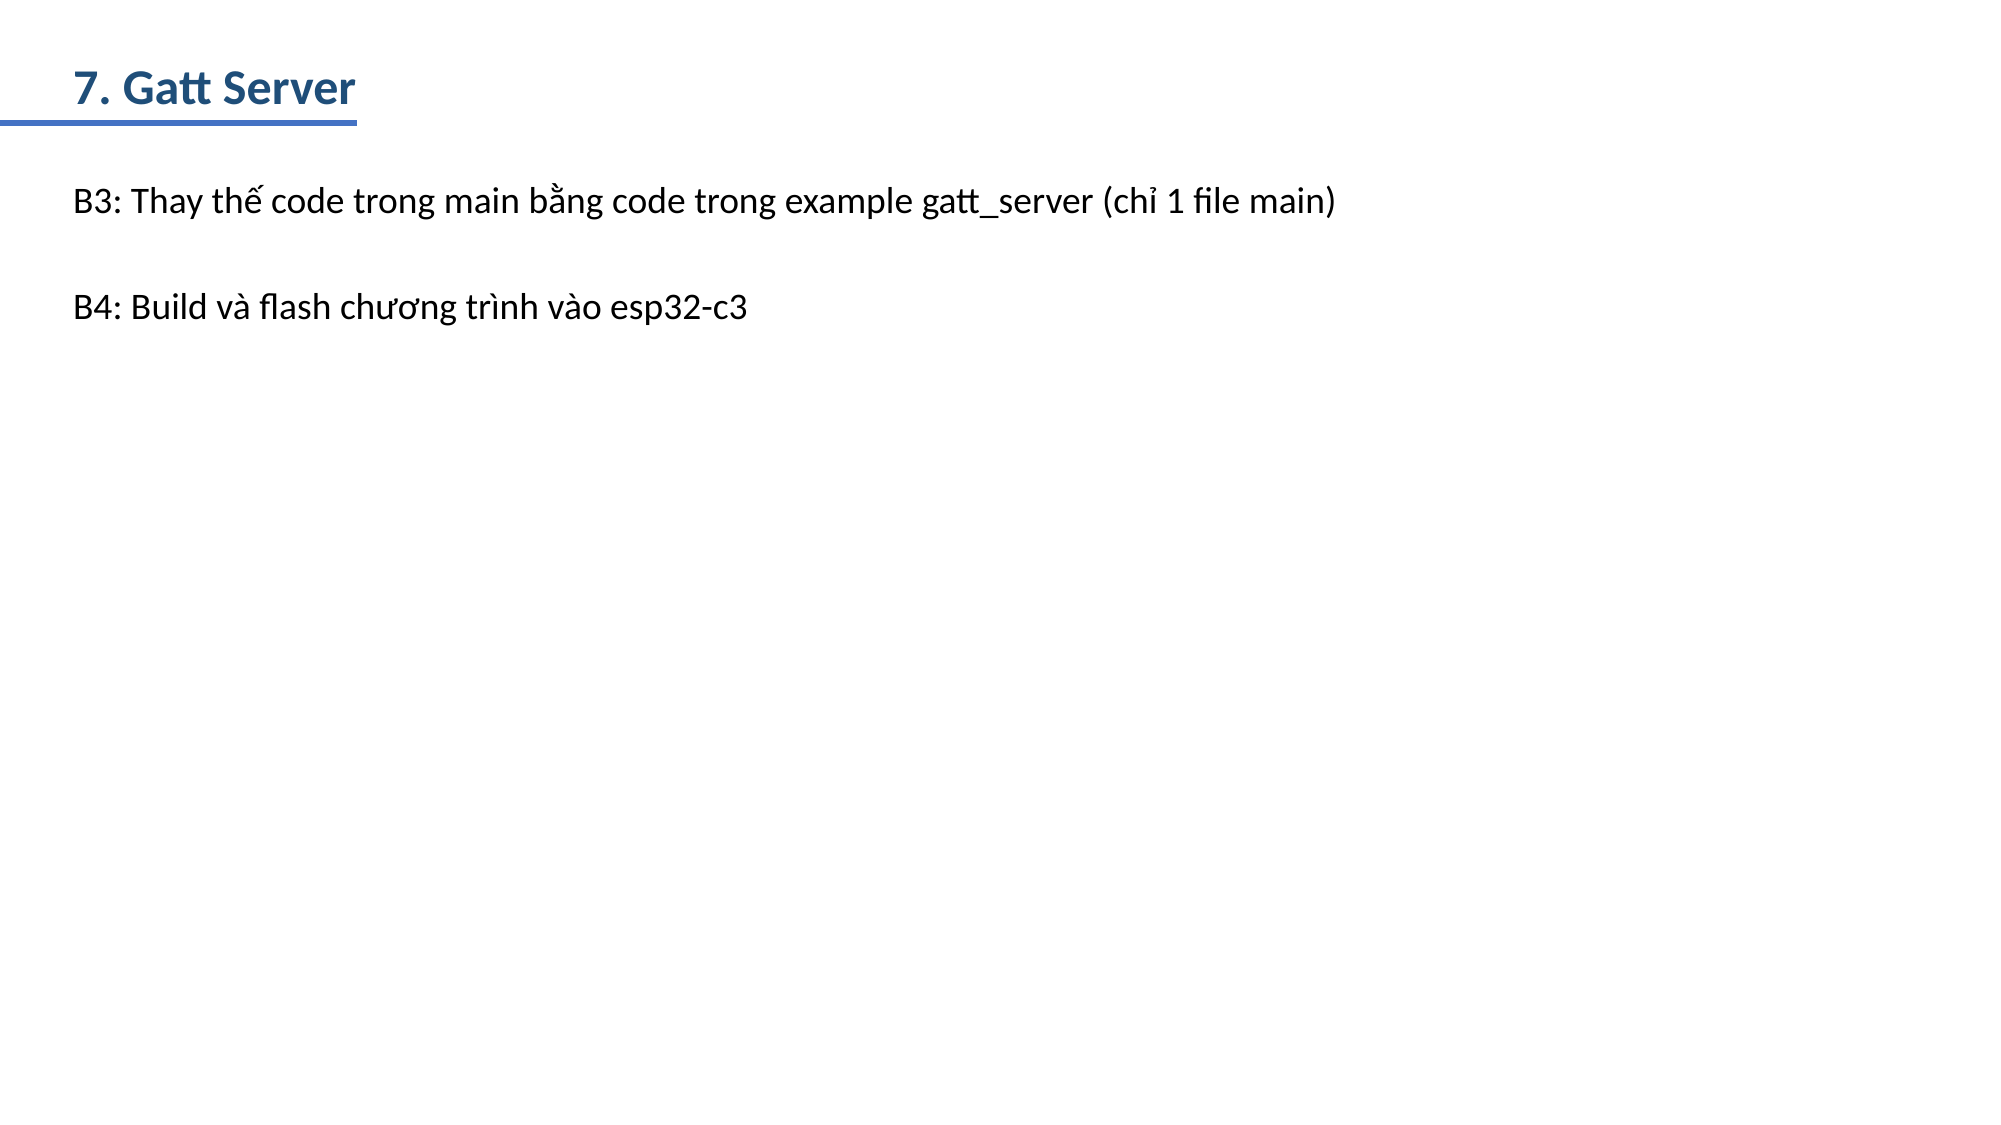

7. Gatt Server
B3: Thay thế code trong main bằng code trong example gatt_server (chỉ 1 file main)
B4: Build và flash chương trình vào esp32-c3